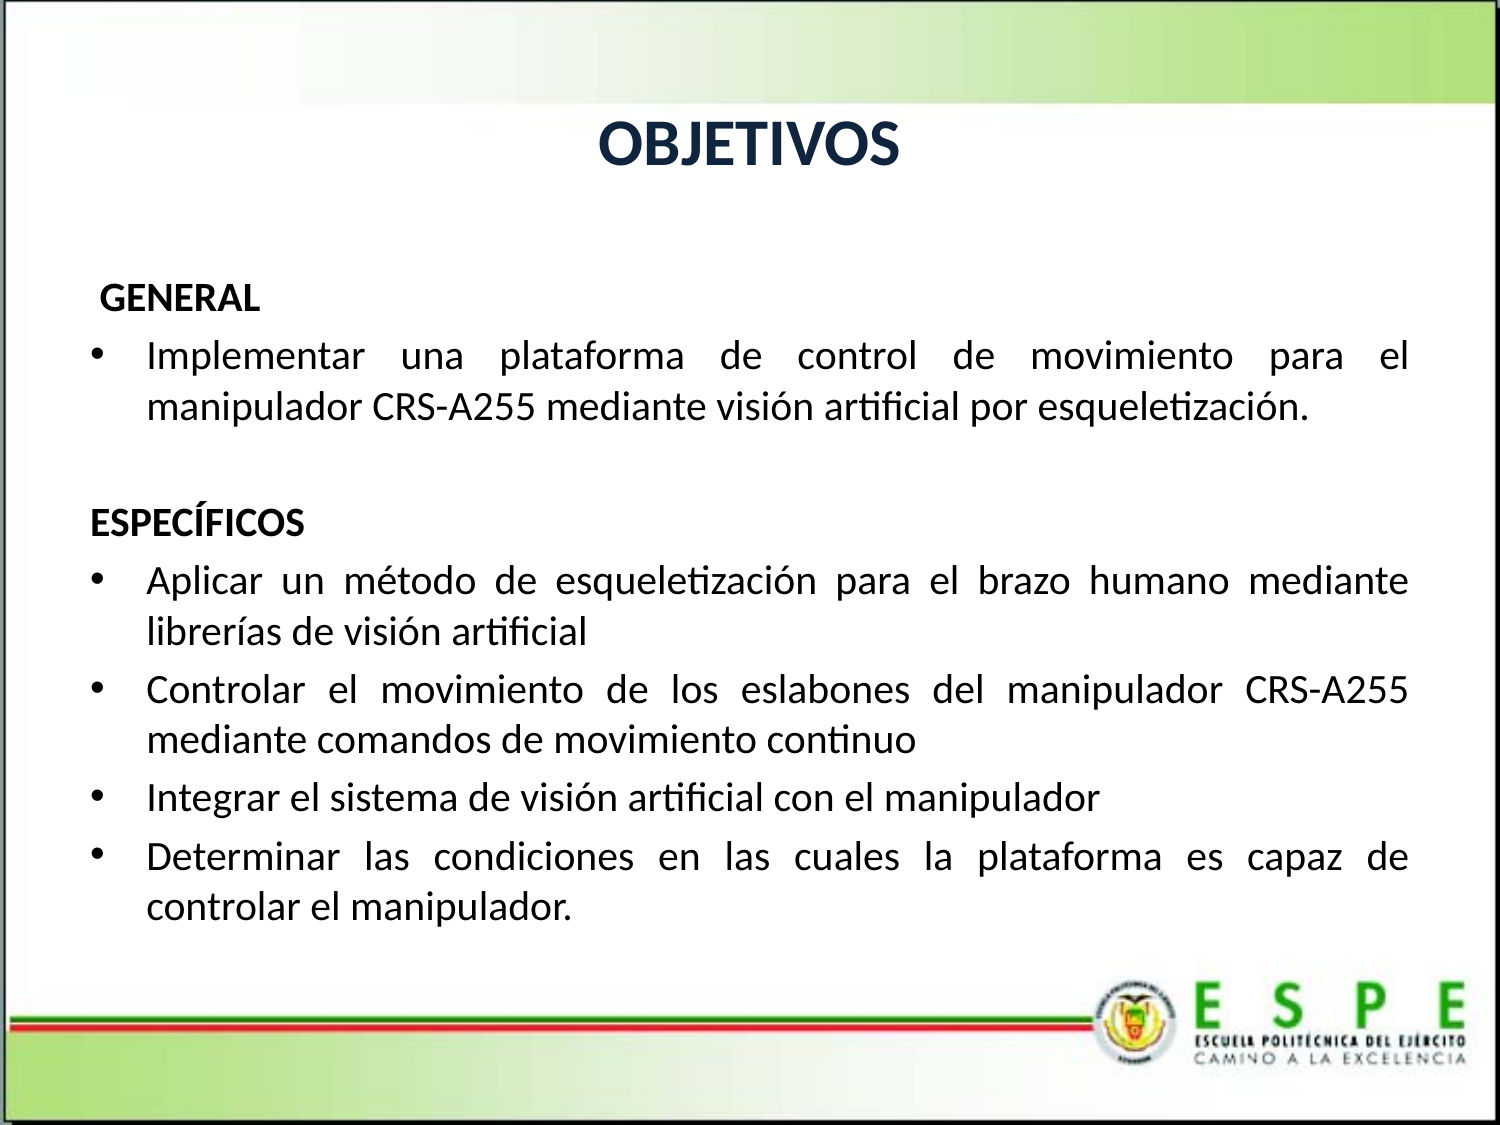

# OBJETIVOS
 GENERAL
Implementar una plataforma de control de movimiento para el manipulador CRS-A255 mediante visión artificial por esqueletización.

ESPECÍFICOS
Aplicar un método de esqueletización para el brazo humano mediante librerías de visión artificial
Controlar el movimiento de los eslabones del manipulador CRS-A255 mediante comandos de movimiento continuo
Integrar el sistema de visión artificial con el manipulador
Determinar las condiciones en las cuales la plataforma es capaz de controlar el manipulador.